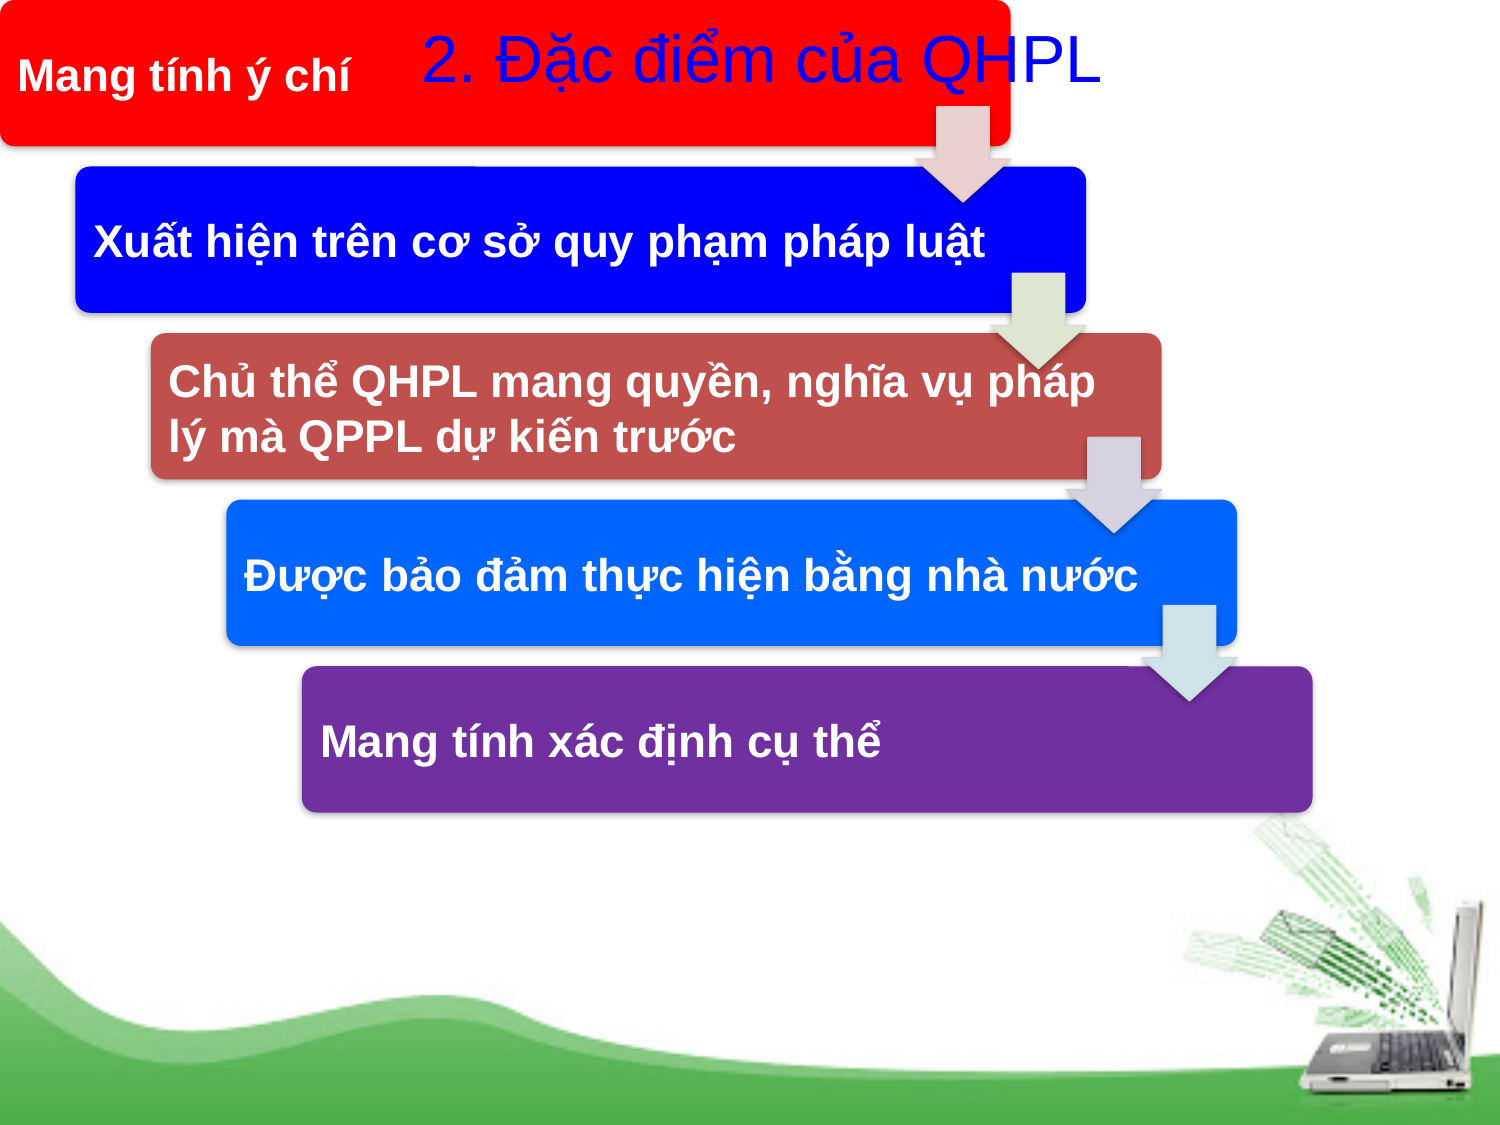

2. Đặc điểm của QHPL
Mang tính ý chí
Xuất hiện trên cơ sở quy phạm pháp luật
Chủ thể QHPL mang quyền, nghĩa vụ pháp lý mà QPPL dự kiến trước
Được bảo đảm thực hiện bằng nhà nước
Mang tính xác định cụ thể